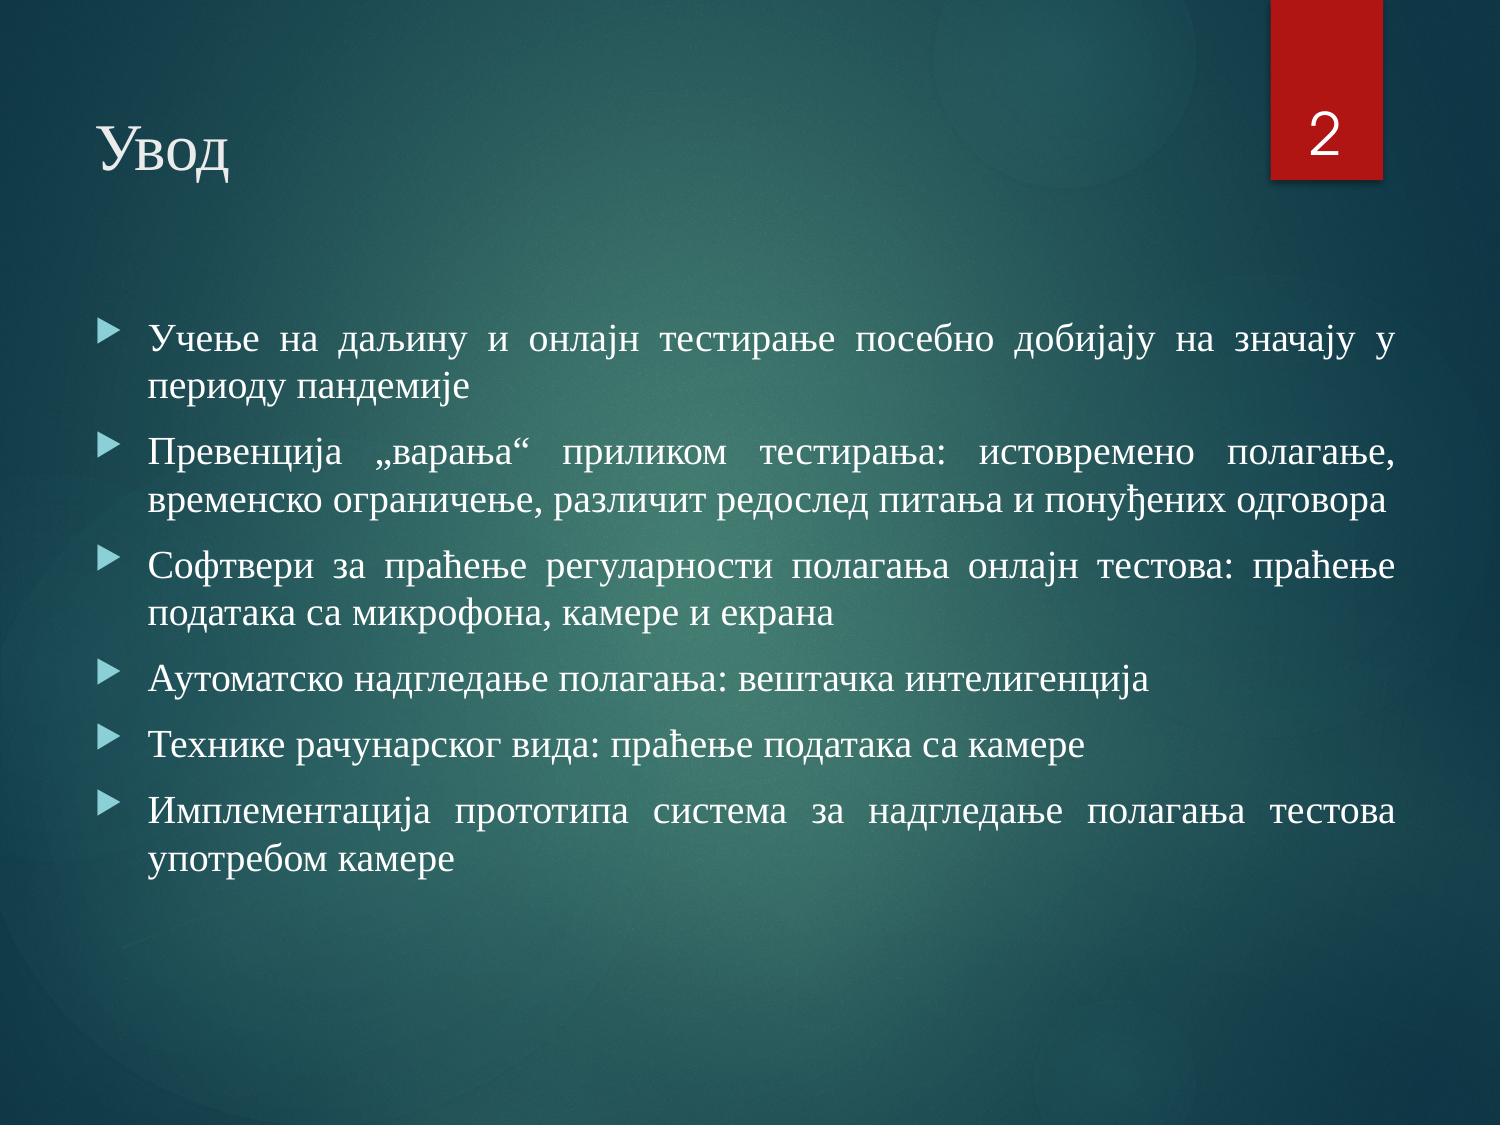

2
# Увод
Учење на даљину и онлајн тестирање посебно добијају на значају у периоду пандемије
Превенција „варања“ приликом тестирања: истовремено полагање, временско ограничење, различит редослед питања и понуђених одговора
Софтвери за праћење регуларности полагања онлајн тестова: праћење података са микрофона, камере и екрана
Аутоматско надгледање полагања: вештачка интелигенција
Технике рачунарског вида: праћење података са камере
Имплементација прототипа система за надгледање полагања тестова употребом камере